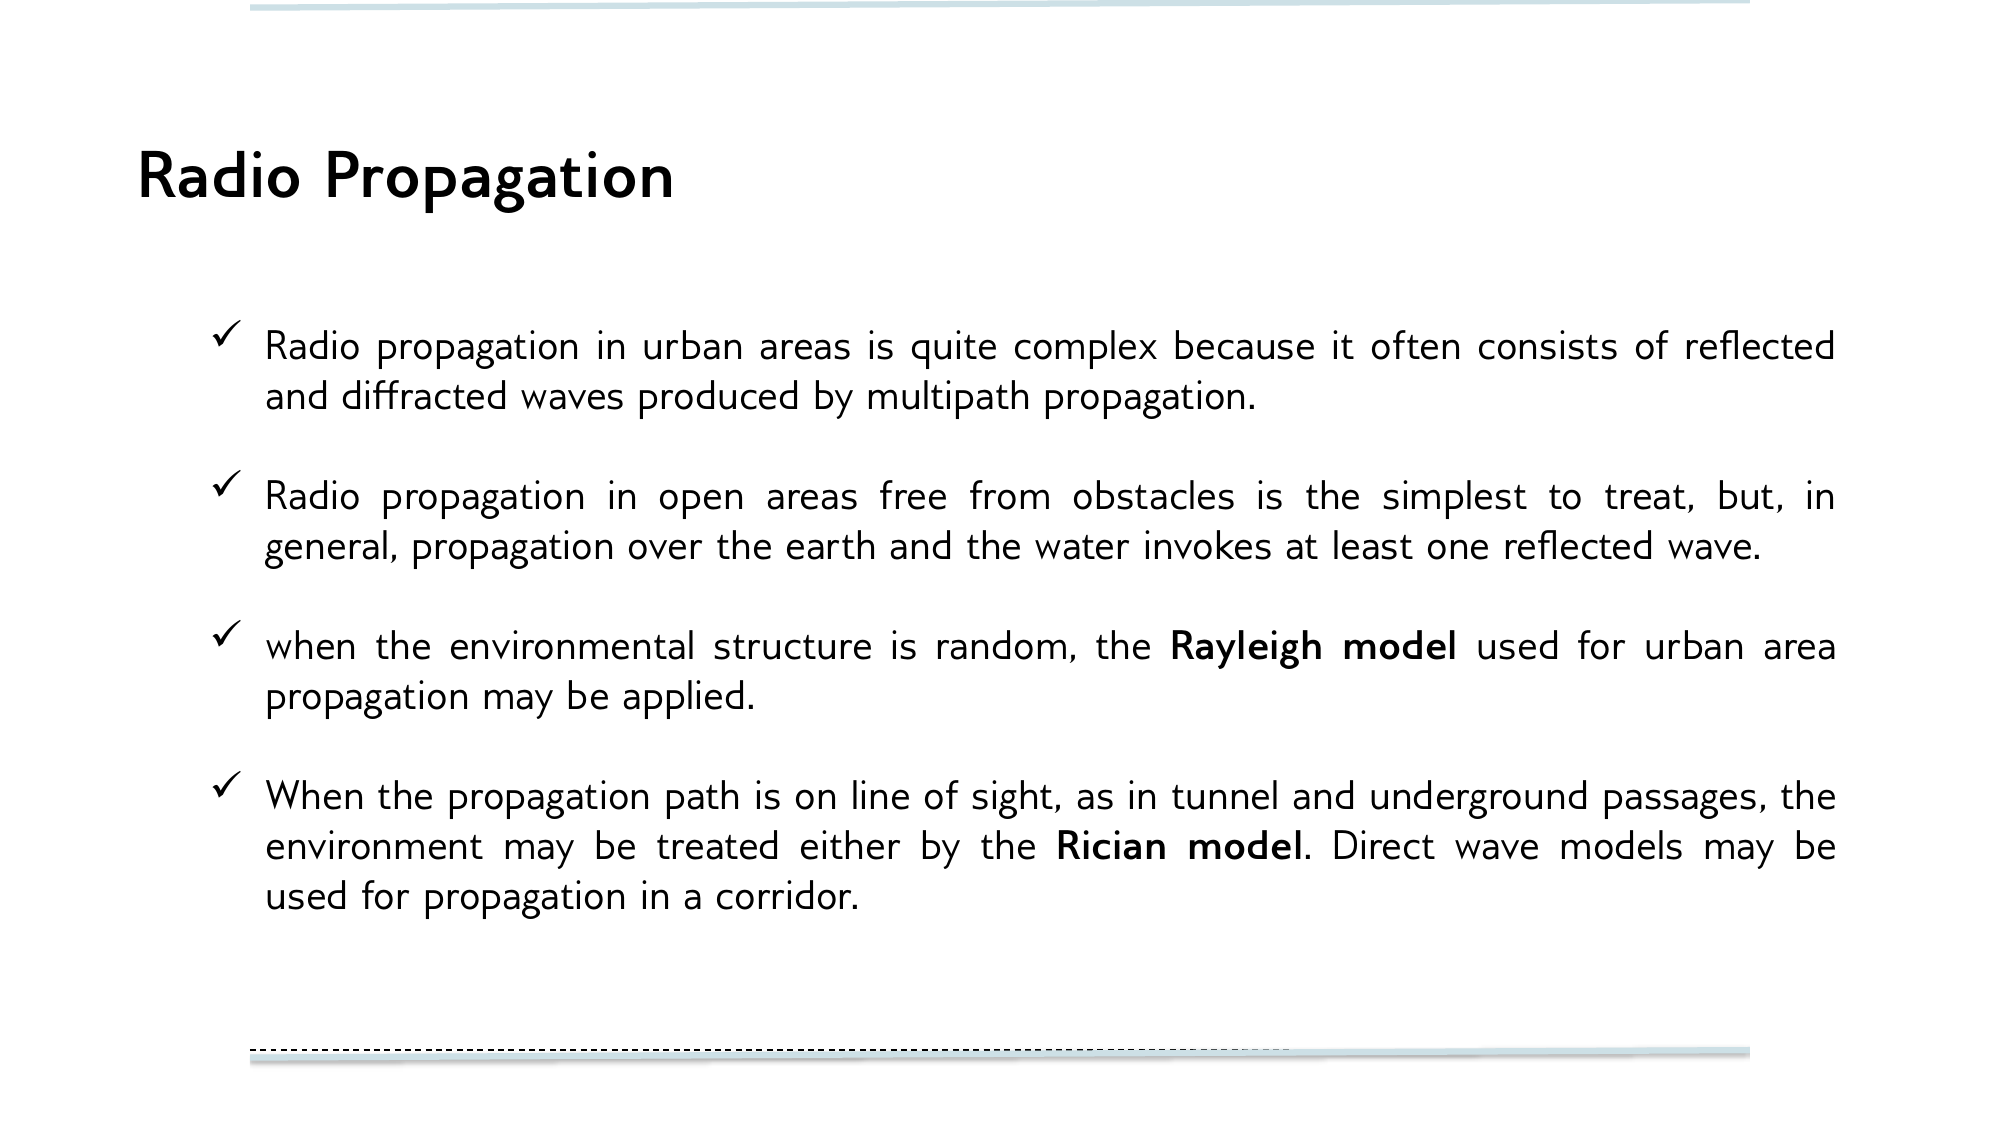

# Radio Propagation
Radio propagation in urban areas is quite complex because it often consists of reflected and diffracted waves produced by multipath propagation.

Radio propagation in open areas free from obstacles is the simplest to treat, but, in general, propagation over the earth and the water invokes at least one reflected wave.

when the environmental structure is random, the Rayleigh model used for urban area propagation may be applied.

When the propagation path is on line of sight, as in tunnel and underground passages, the environment may be treated either by the Rician model. Direct wave models may be used for propagation in a corridor.